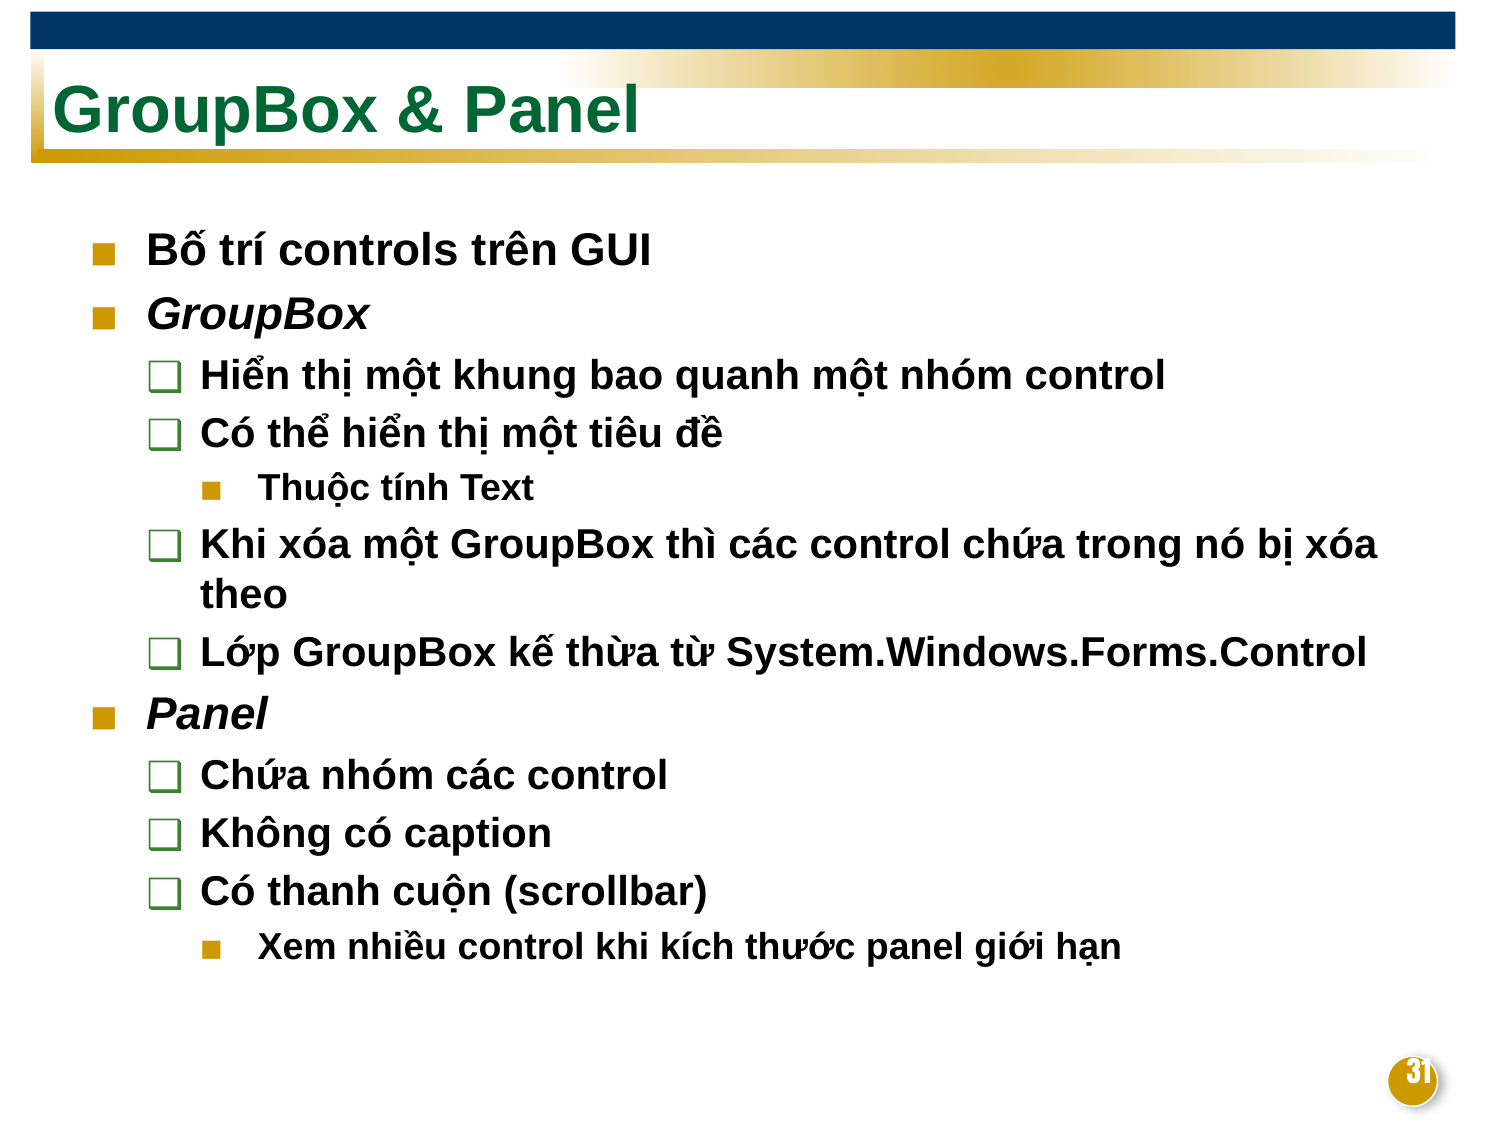

# GroupBox & Panel
Bố trí controls trên GUI
GroupBox
Hiển thị một khung bao quanh một nhóm control
Có thể hiển thị một tiêu đề
Thuộc tính Text
Khi xóa một GroupBox thì các control chứa trong nó bị xóa theo
Lớp GroupBox kế thừa từ System.Windows.Forms.Control
Panel
Chứa nhóm các control
Không có caption
Có thanh cuộn (scrollbar)
Xem nhiều control khi kích thước panel giới hạn

31